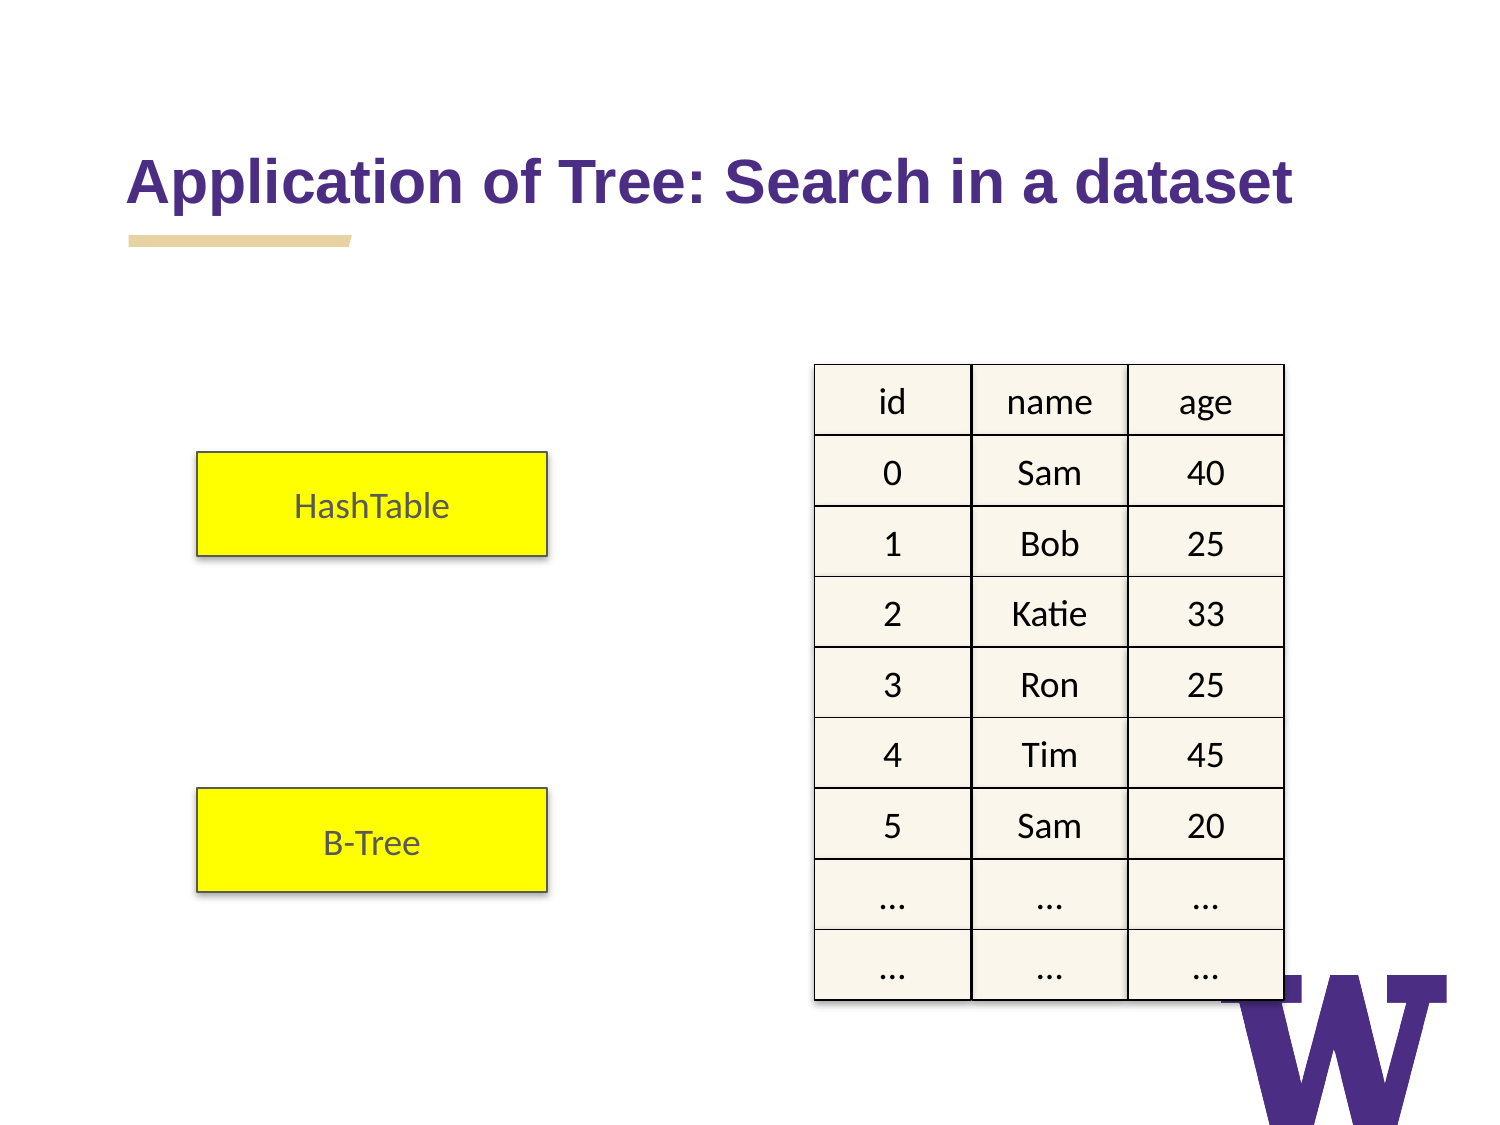

# Application of Tree: Search in a dataset
id
name
age
0
Sam
40
HashTable
1
Bob
25
2
Katie
33
3
Ron
25
4
Tim
45
B-Tree
5
Sam
20
…
…
…
…
…
…